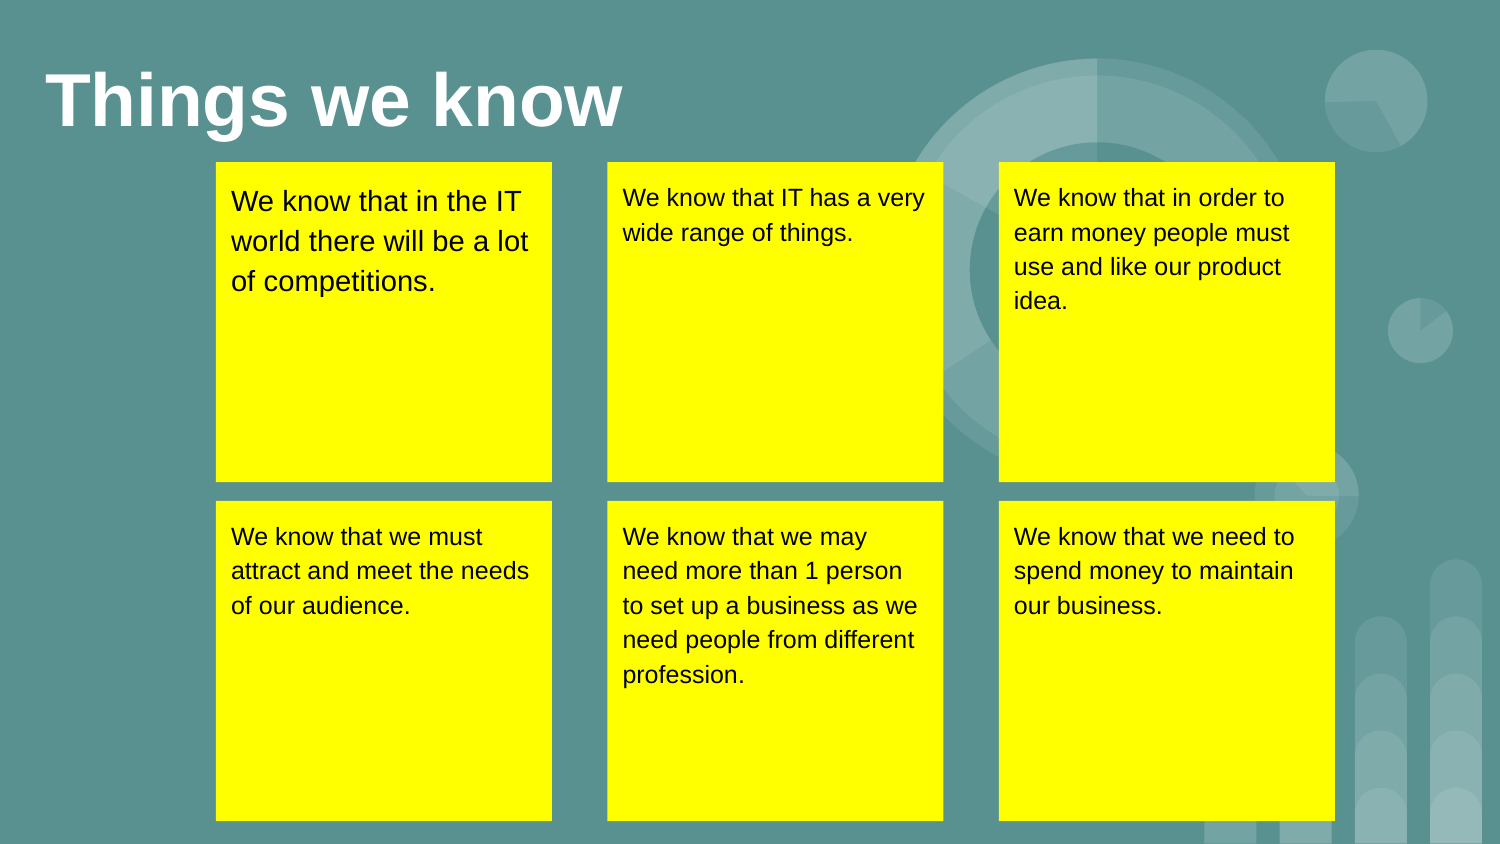

# Things we know
We know that IT has a very wide range of things.
We know that in order to earn money people must use and like our product idea.
We know that in the IT world there will be a lot of competitions.
We know that we must attract and meet the needs of our audience.
We know that we may need more than 1 person to set up a business as we need people from different profession.
We know that we need to spend money to maintain our business.